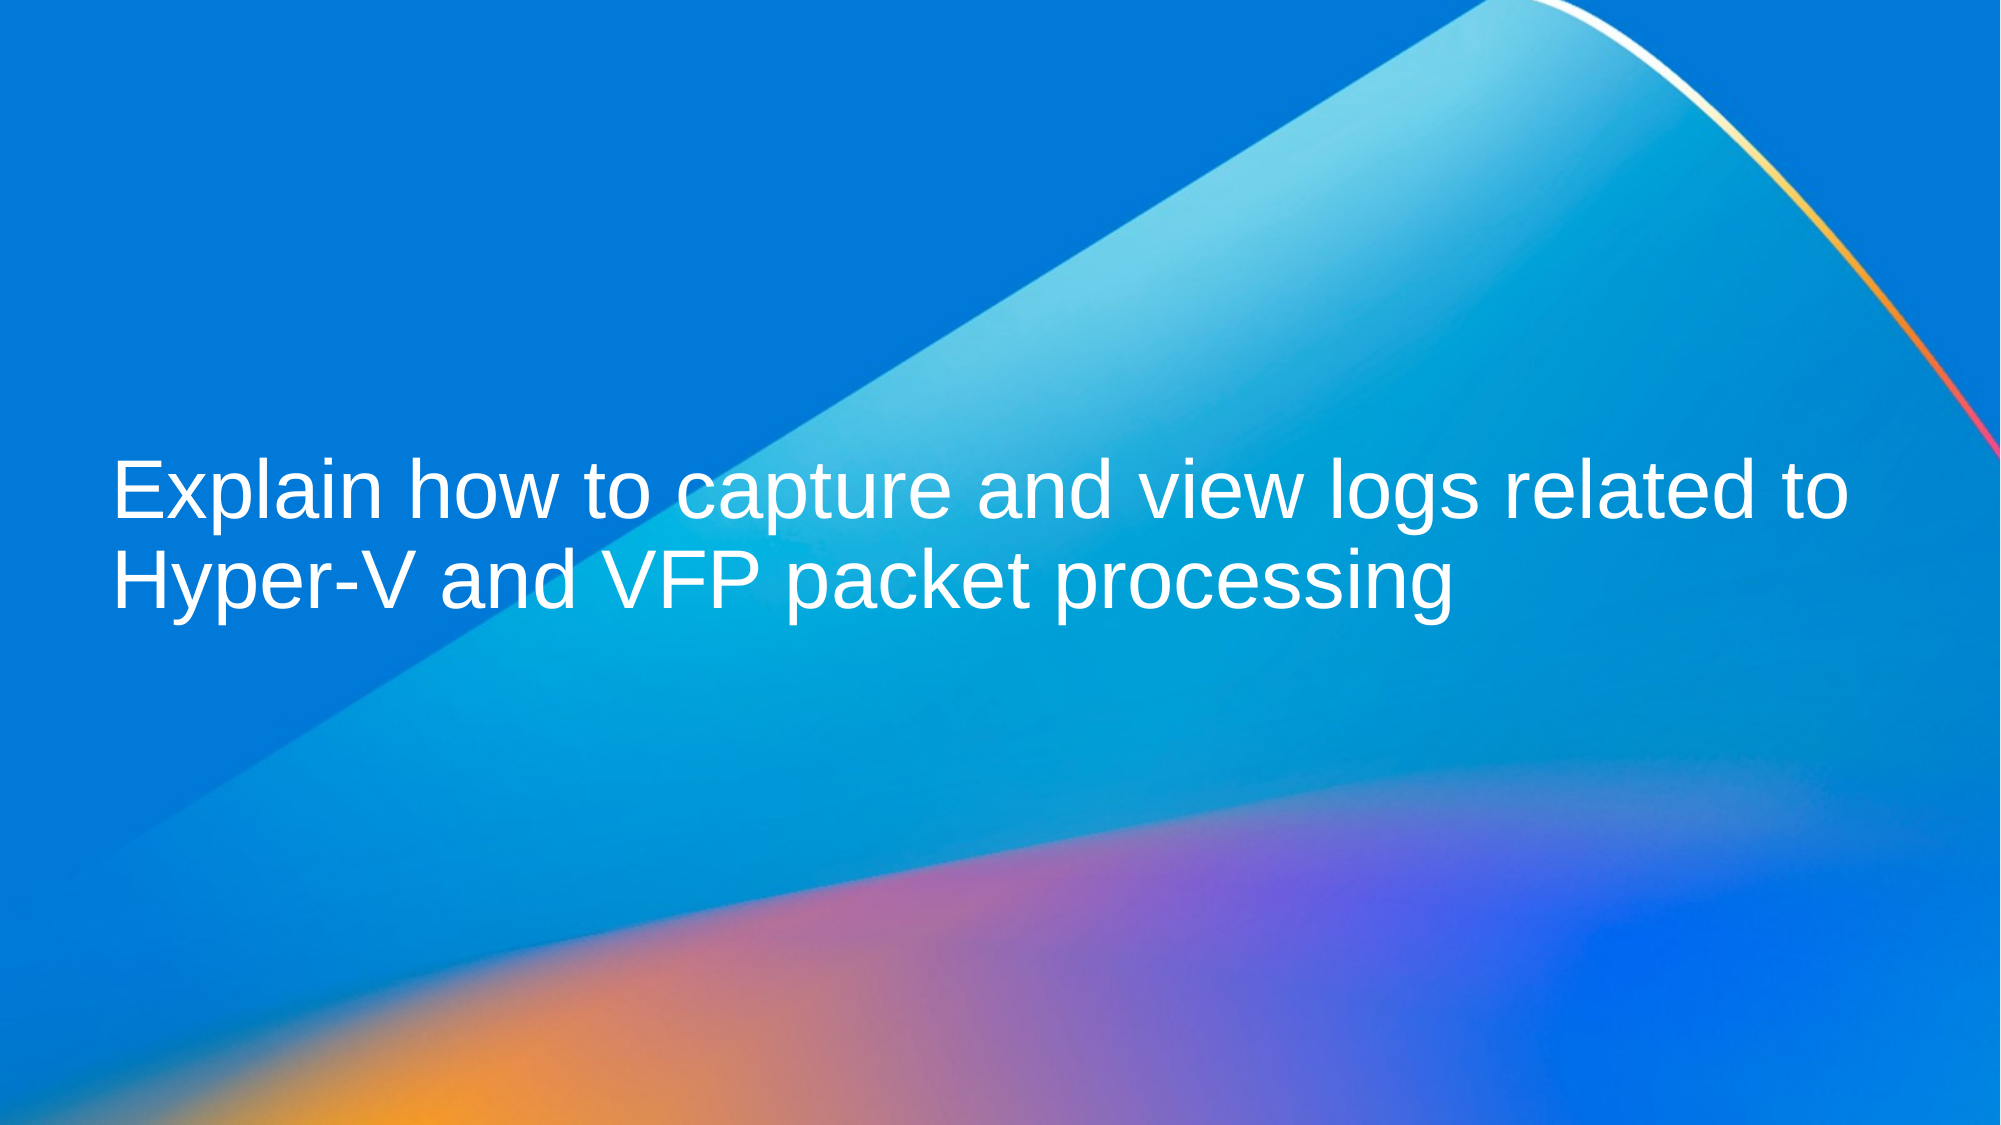

Explain how to capture and view logs related to Hyper-V and VFP packet processing